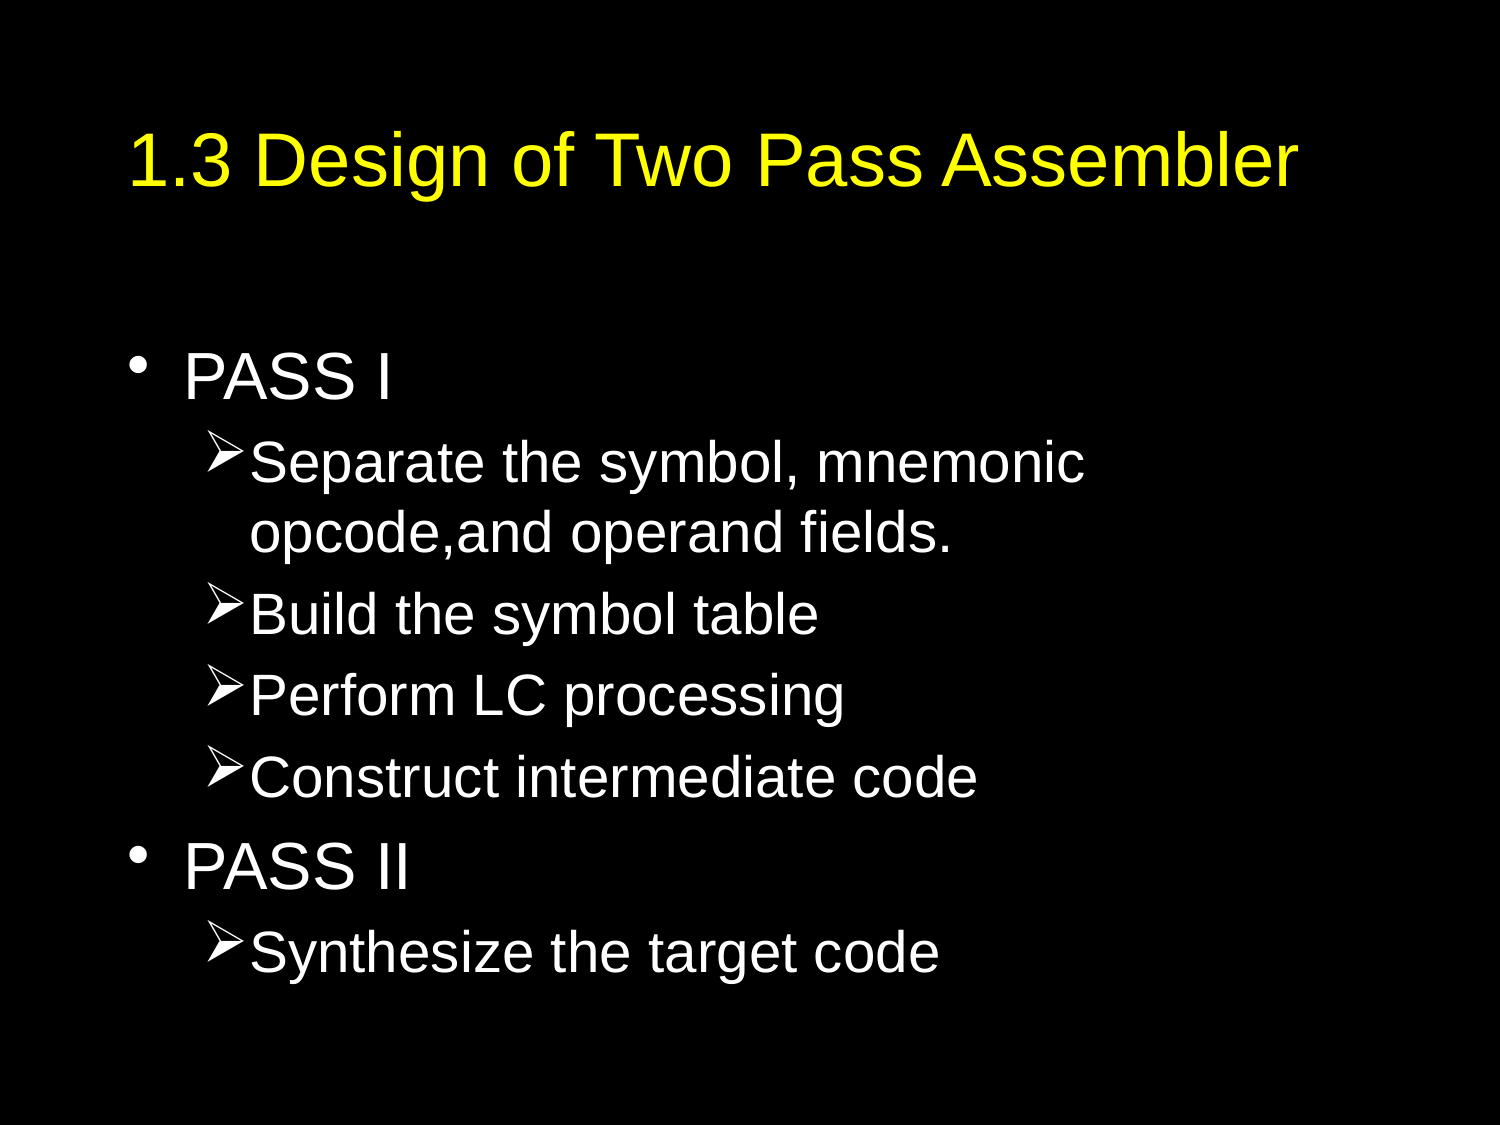

# 1.3 Design of Two Pass Assembler
PASS I
Separate the symbol, mnemonic opcode,and operand fields.
Build the symbol table
Perform LC processing
Construct intermediate code
PASS II
Synthesize the target code